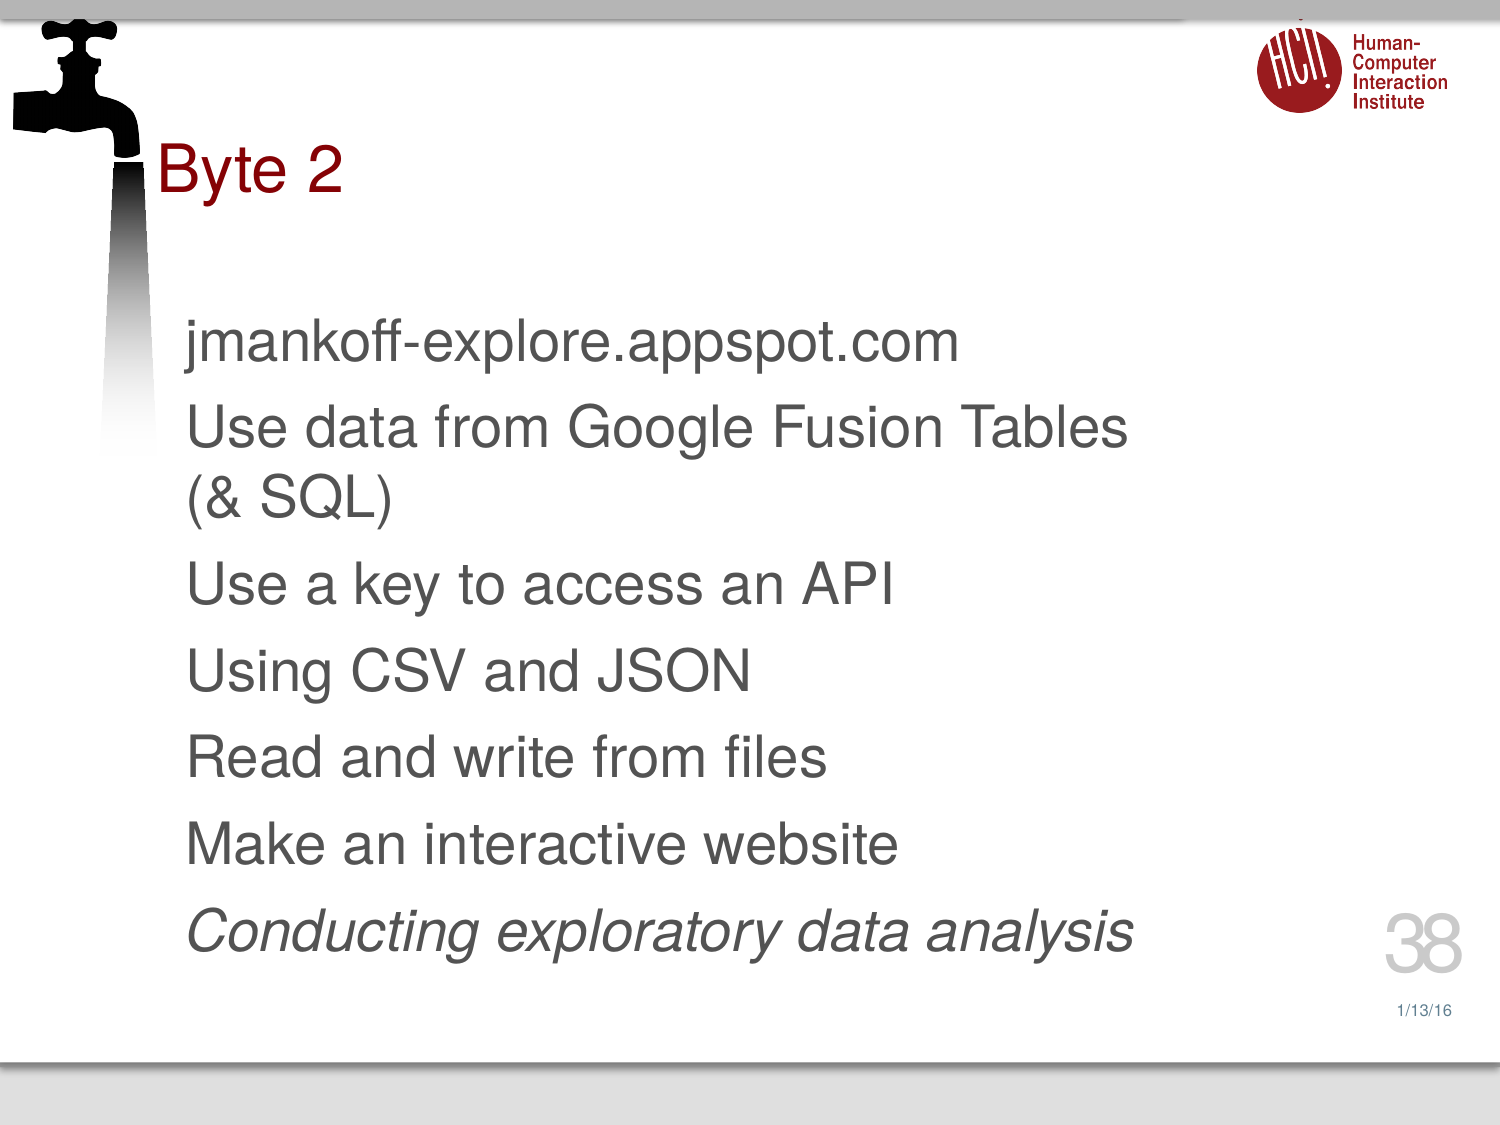

# Byte 2
jmankoff-explore.appspot.com
Use data from Google Fusion Tables
(& SQL)
Use a key to access an API
Using CSV and JSON
Read and write from files
Make an interactive website
Conducting exploratory data analysis
38
1/13/16